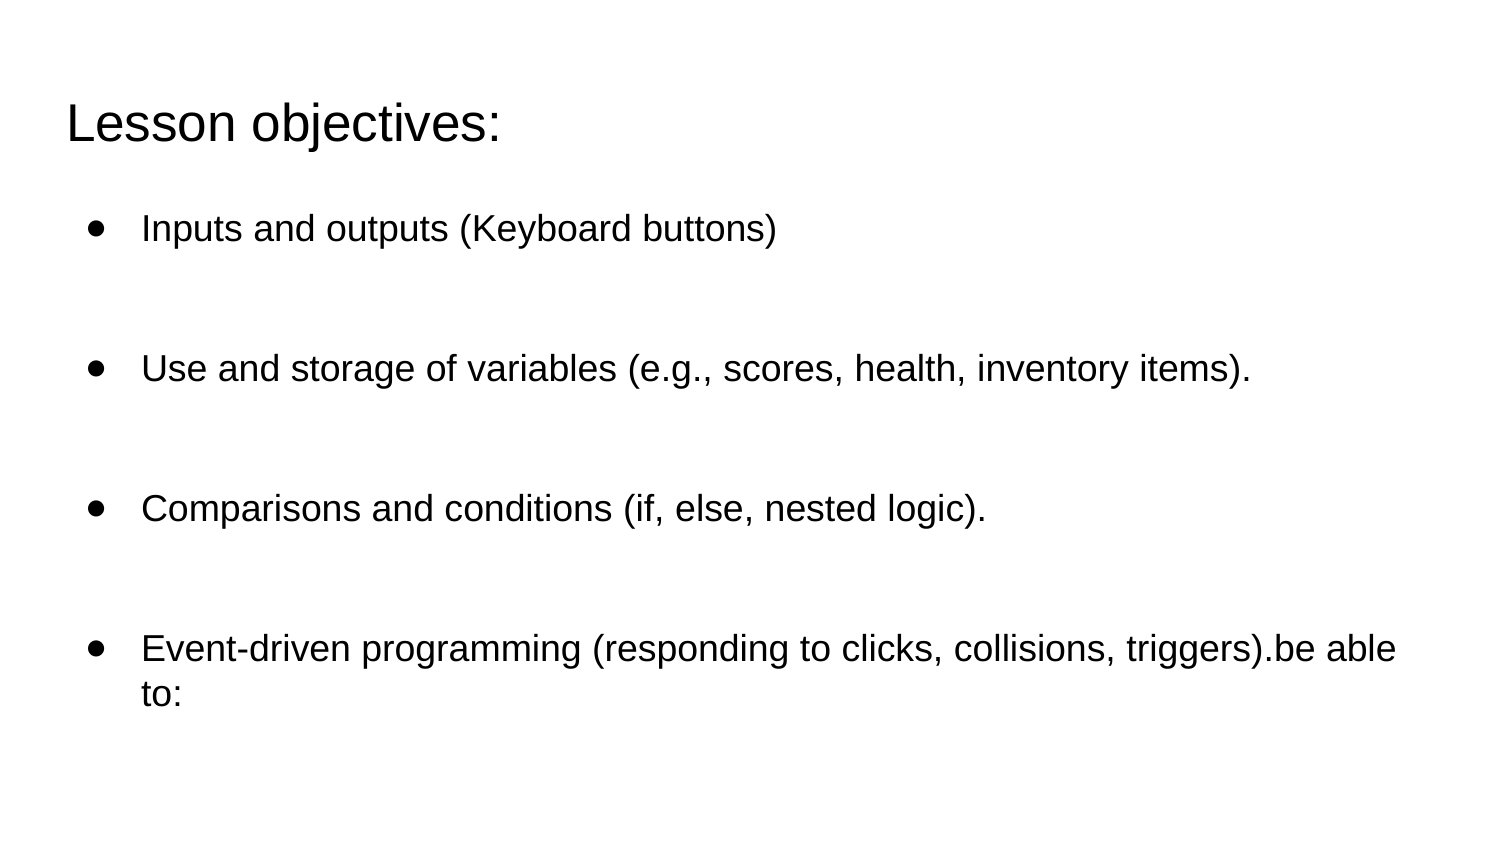

# Lesson objectives:
Inputs and outputs (Keyboard buttons)

Use and storage of variables (e.g., scores, health, inventory items).

Comparisons and conditions (if, else, nested logic).

Event-driven programming (responding to clicks, collisions, triggers).be able to: